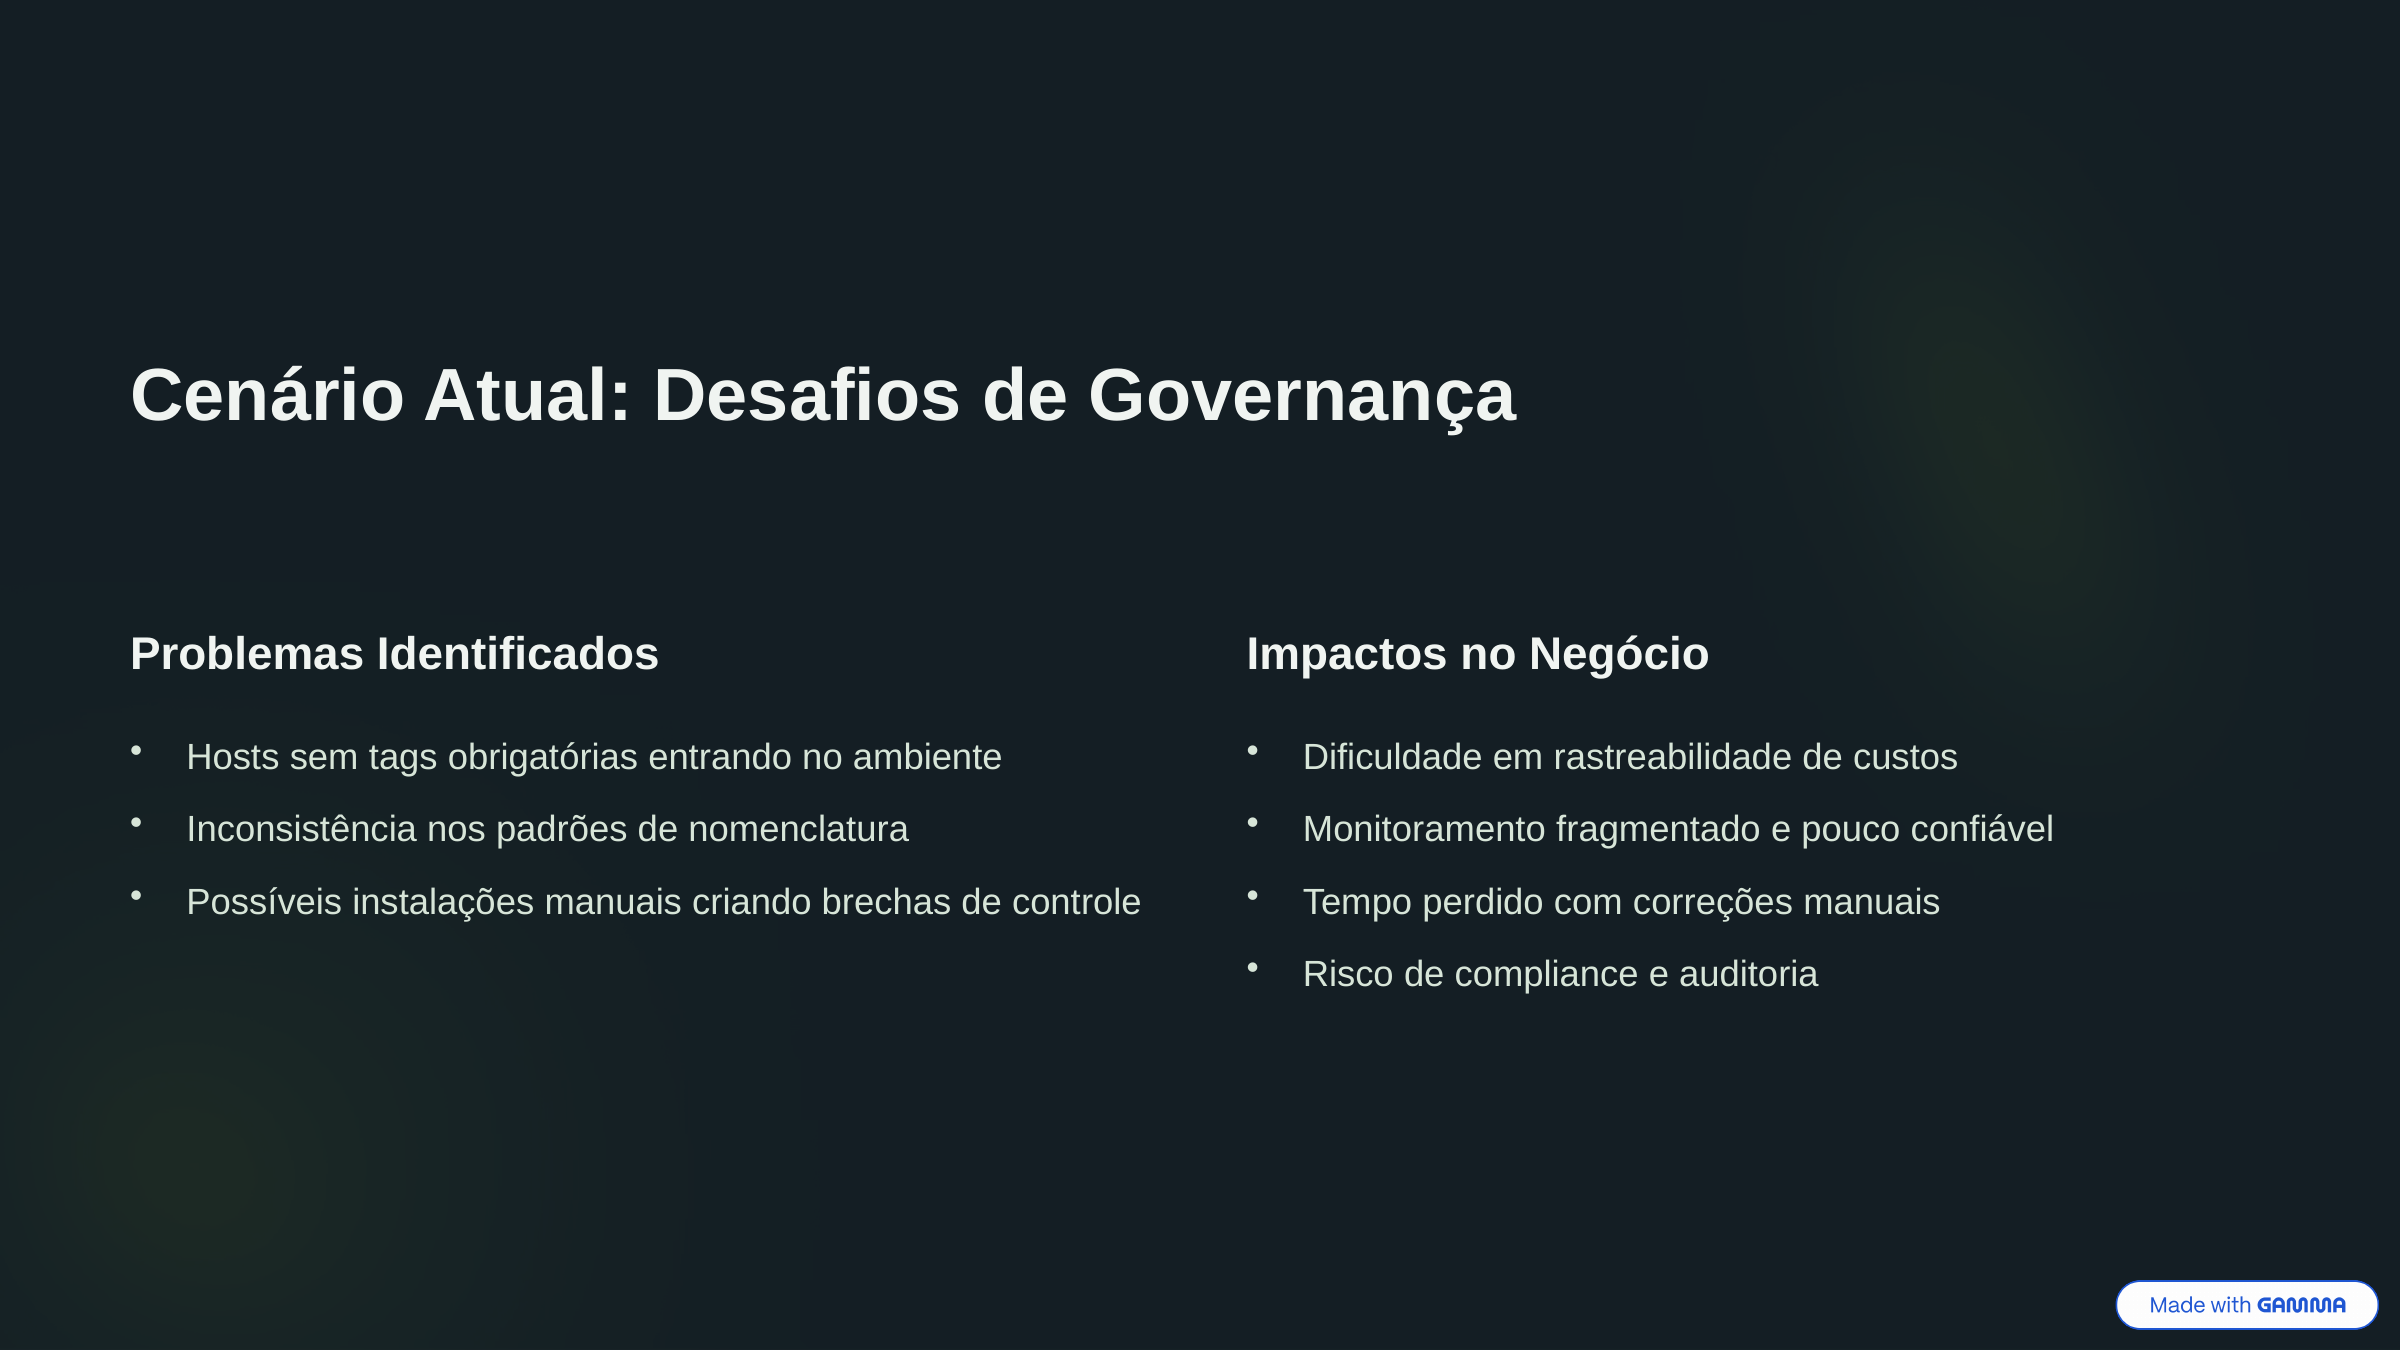

Cenário Atual: Desafios de Governança
Problemas Identificados
Impactos no Negócio
Hosts sem tags obrigatórias entrando no ambiente
Dificuldade em rastreabilidade de custos
Inconsistência nos padrões de nomenclatura
Monitoramento fragmentado e pouco confiável
Possíveis instalações manuais criando brechas de controle
Tempo perdido com correções manuais
Risco de compliance e auditoria